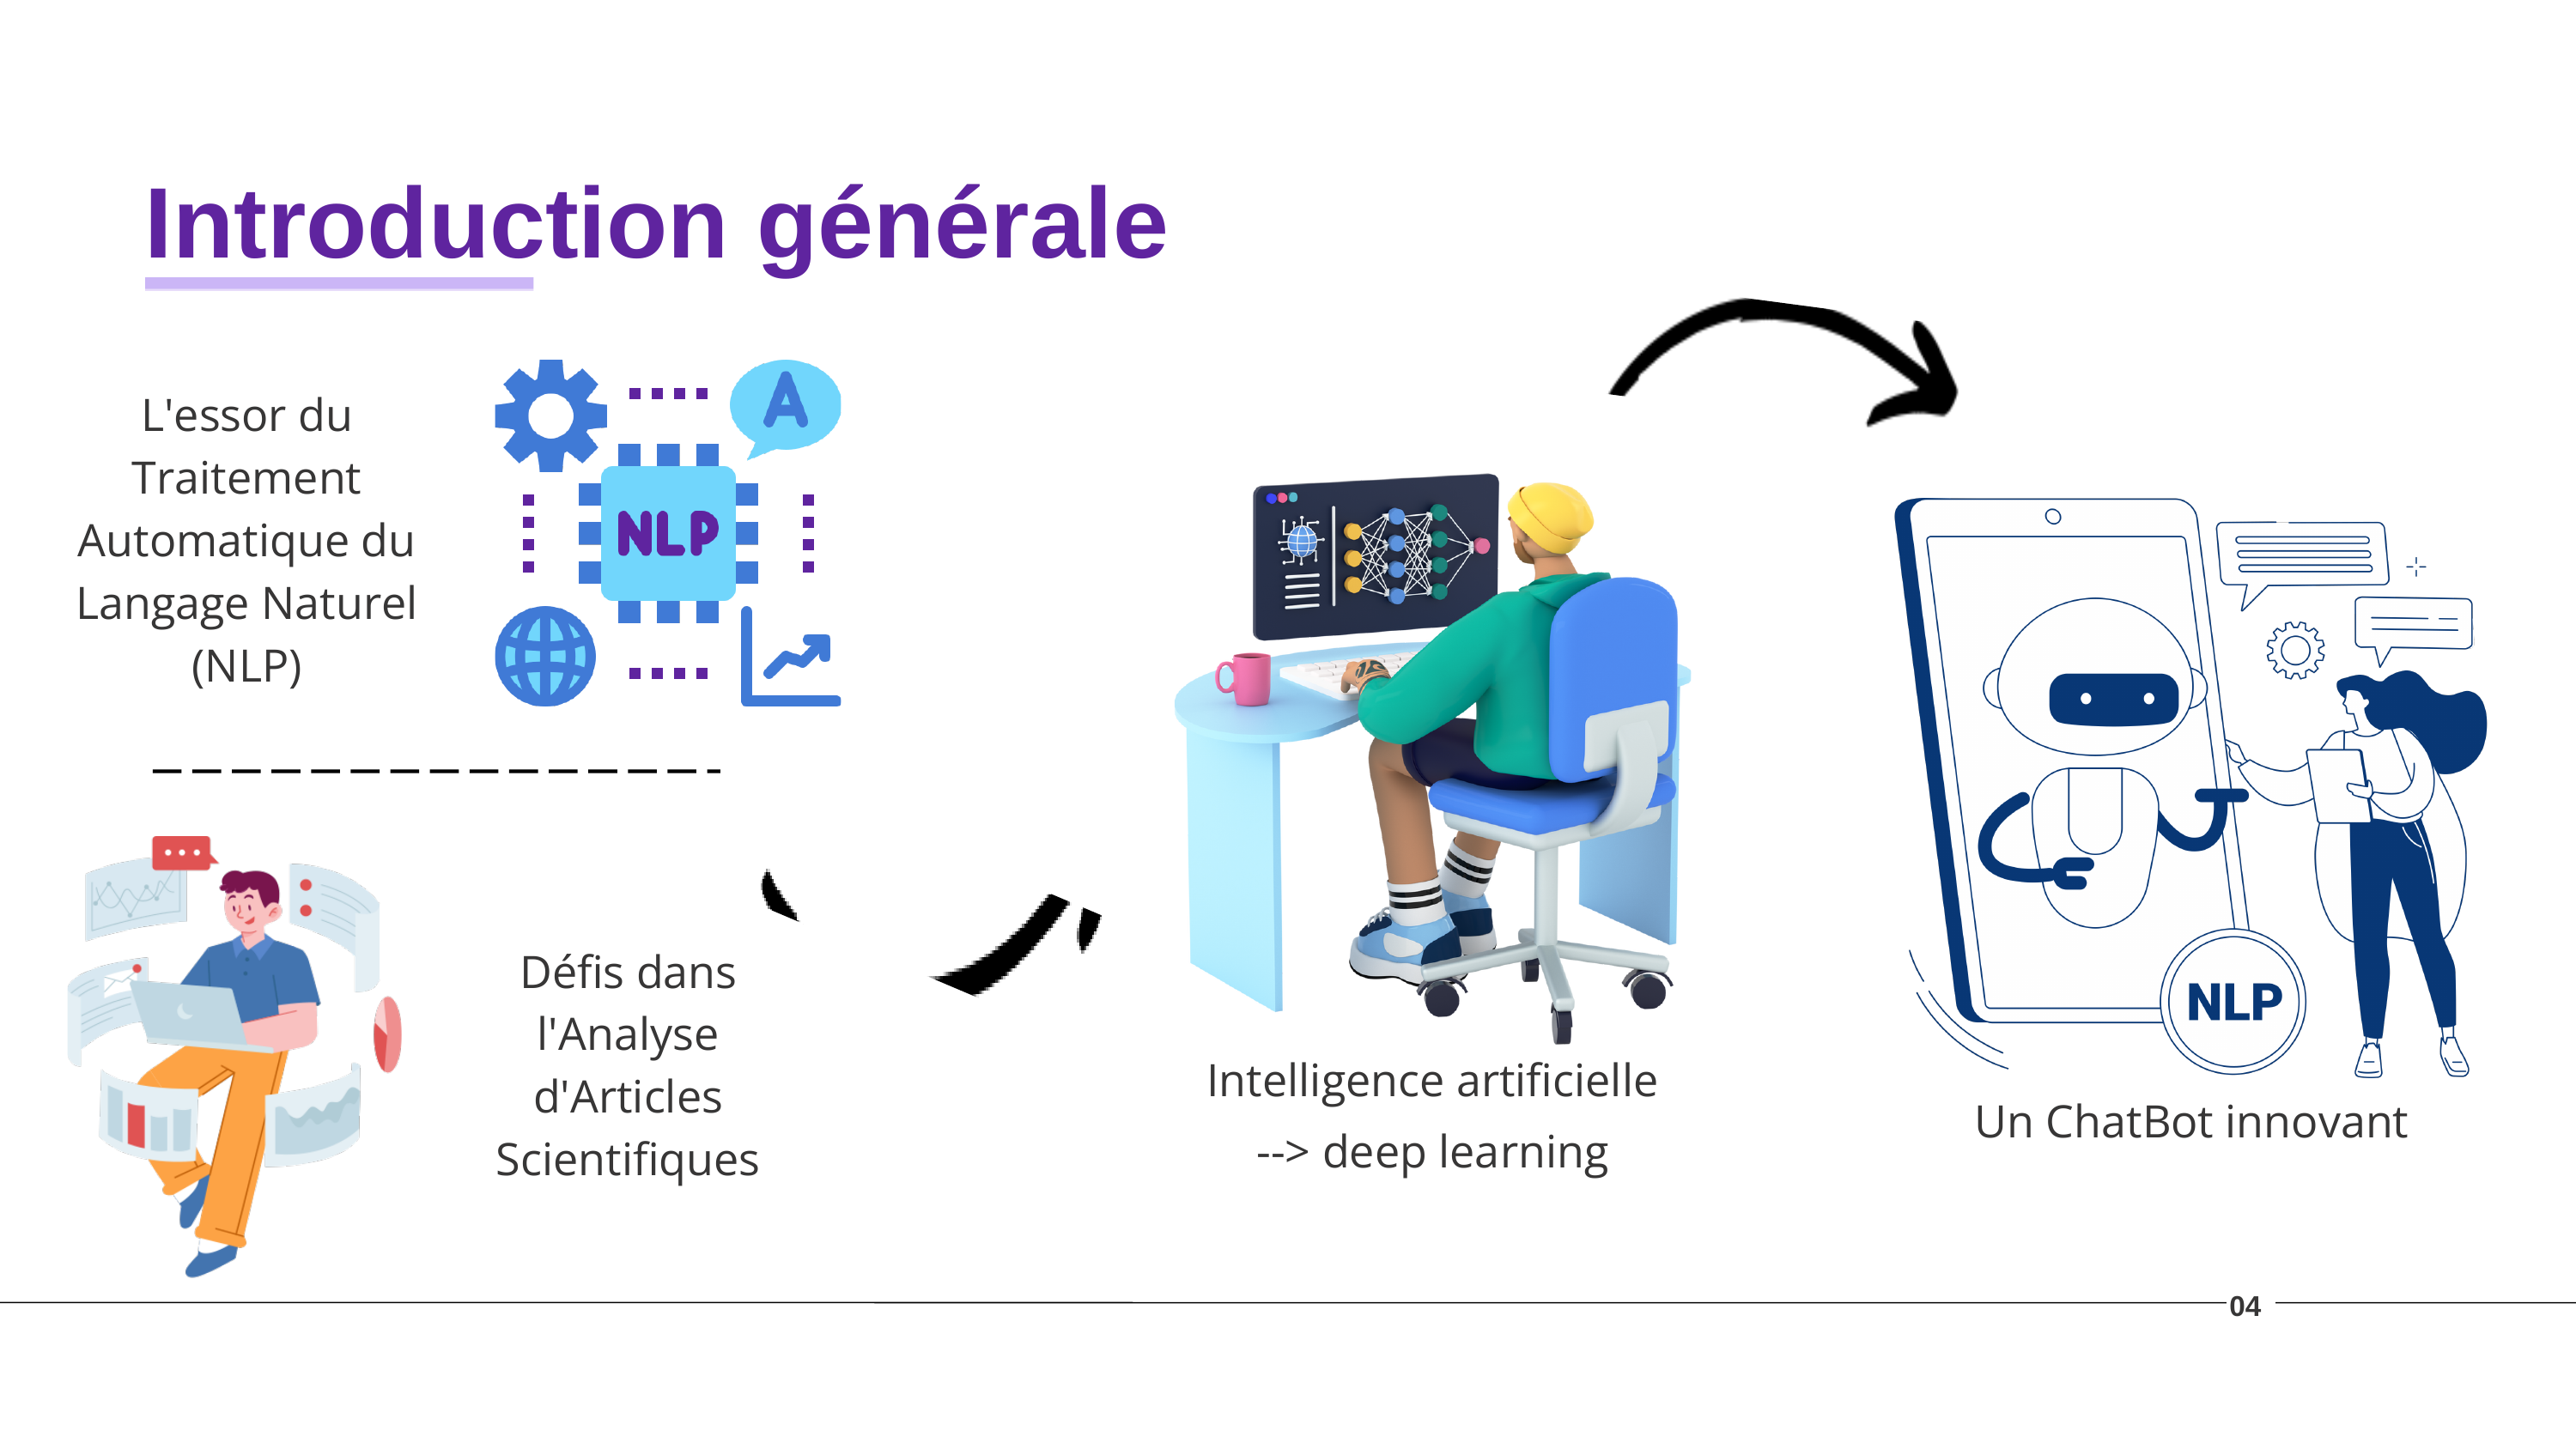

Introduction générale

L'essor du Traitement Automatique du Langage Naturel (NLP)

Défis dans l'Analyse d'Articles Scientifiques

Intelligence artificielle --> deep learning

Un ChatBot innovant

04